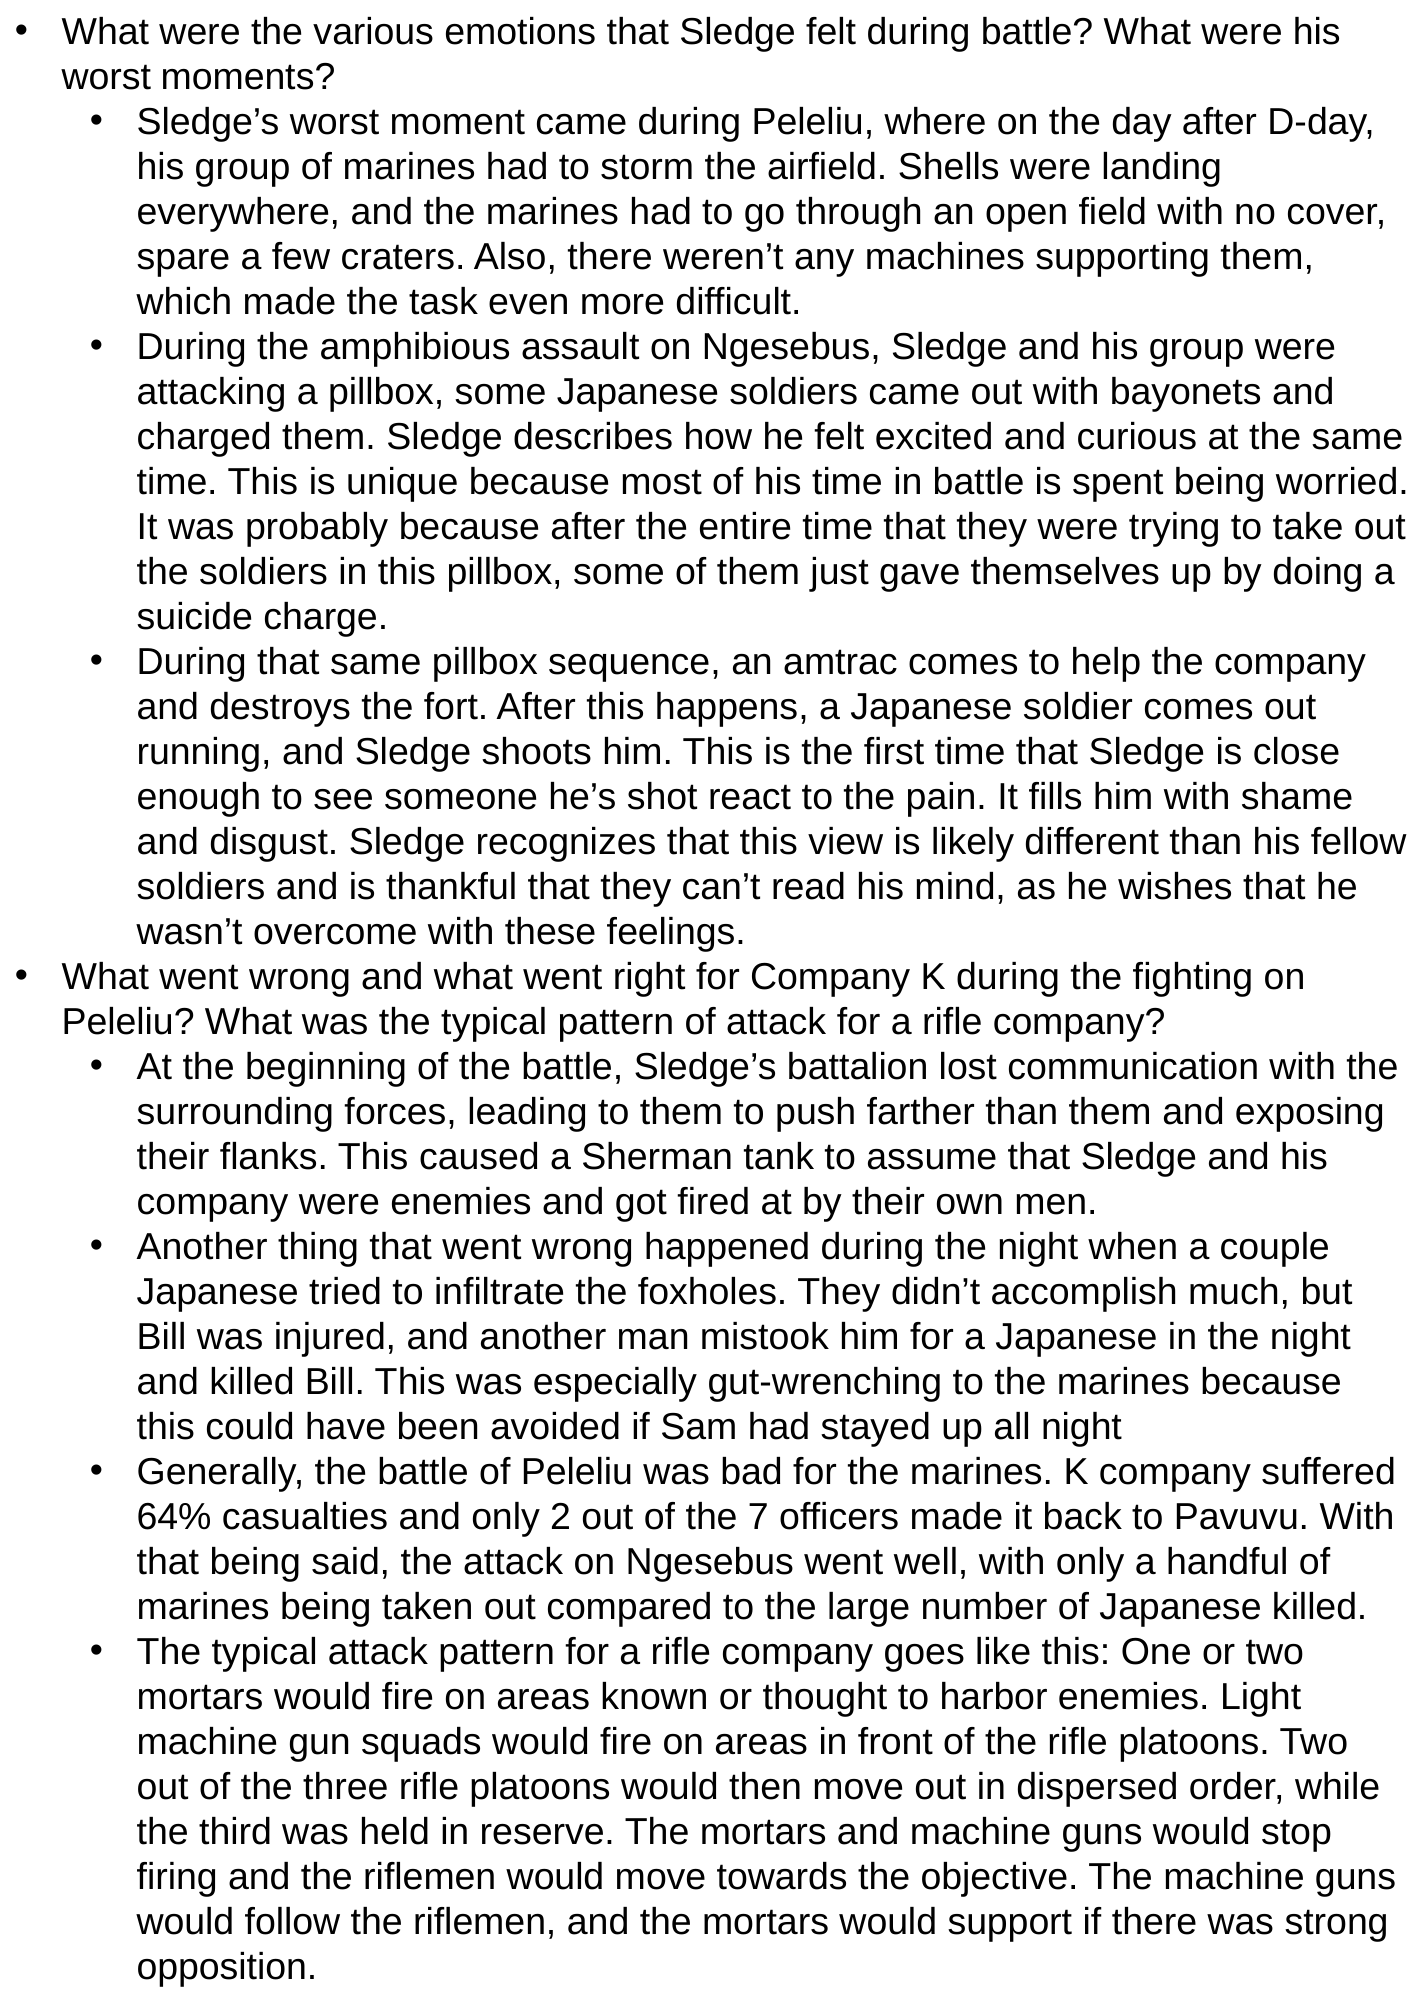

What were the various emotions that Sledge felt during battle? What were his worst moments?
Sledge’s worst moment came during Peleliu, where on the day after D-day, his group of marines had to storm the airfield. Shells were landing everywhere, and the marines had to go through an open field with no cover, spare a few craters. Also, there weren’t any machines supporting them, which made the task even more difficult.
During the amphibious assault on Ngesebus, Sledge and his group were attacking a pillbox, some Japanese soldiers came out with bayonets and charged them. Sledge describes how he felt excited and curious at the same time. This is unique because most of his time in battle is spent being worried. It was probably because after the entire time that they were trying to take out the soldiers in this pillbox, some of them just gave themselves up by doing a suicide charge.
During that same pillbox sequence, an amtrac comes to help the company and destroys the fort. After this happens, a Japanese soldier comes out running, and Sledge shoots him. This is the first time that Sledge is close enough to see someone he’s shot react to the pain. It fills him with shame and disgust. Sledge recognizes that this view is likely different than his fellow soldiers and is thankful that they can’t read his mind, as he wishes that he wasn’t overcome with these feelings.
What went wrong and what went right for Company K during the fighting on Peleliu? What was the typical pattern of attack for a rifle company?
At the beginning of the battle, Sledge’s battalion lost communication with the surrounding forces, leading to them to push farther than them and exposing their flanks. This caused a Sherman tank to assume that Sledge and his company were enemies and got fired at by their own men.
Another thing that went wrong happened during the night when a couple Japanese tried to infiltrate the foxholes. They didn’t accomplish much, but Bill was injured, and another man mistook him for a Japanese in the night and killed Bill. This was especially gut-wrenching to the marines because this could have been avoided if Sam had stayed up all night
Generally, the battle of Peleliu was bad for the marines. K company suffered 64% casualties and only 2 out of the 7 officers made it back to Pavuvu. With that being said, the attack on Ngesebus went well, with only a handful of marines being taken out compared to the large number of Japanese killed.
The typical attack pattern for a rifle company goes like this: One or two mortars would fire on areas known or thought to harbor enemies. Light machine gun squads would fire on areas in front of the rifle platoons. Two out of the three rifle platoons would then move out in dispersed order, while the third was held in reserve. The mortars and machine guns would stop firing and the riflemen would move towards the objective. The machine guns would follow the riflemen, and the mortars would support if there was strong opposition.